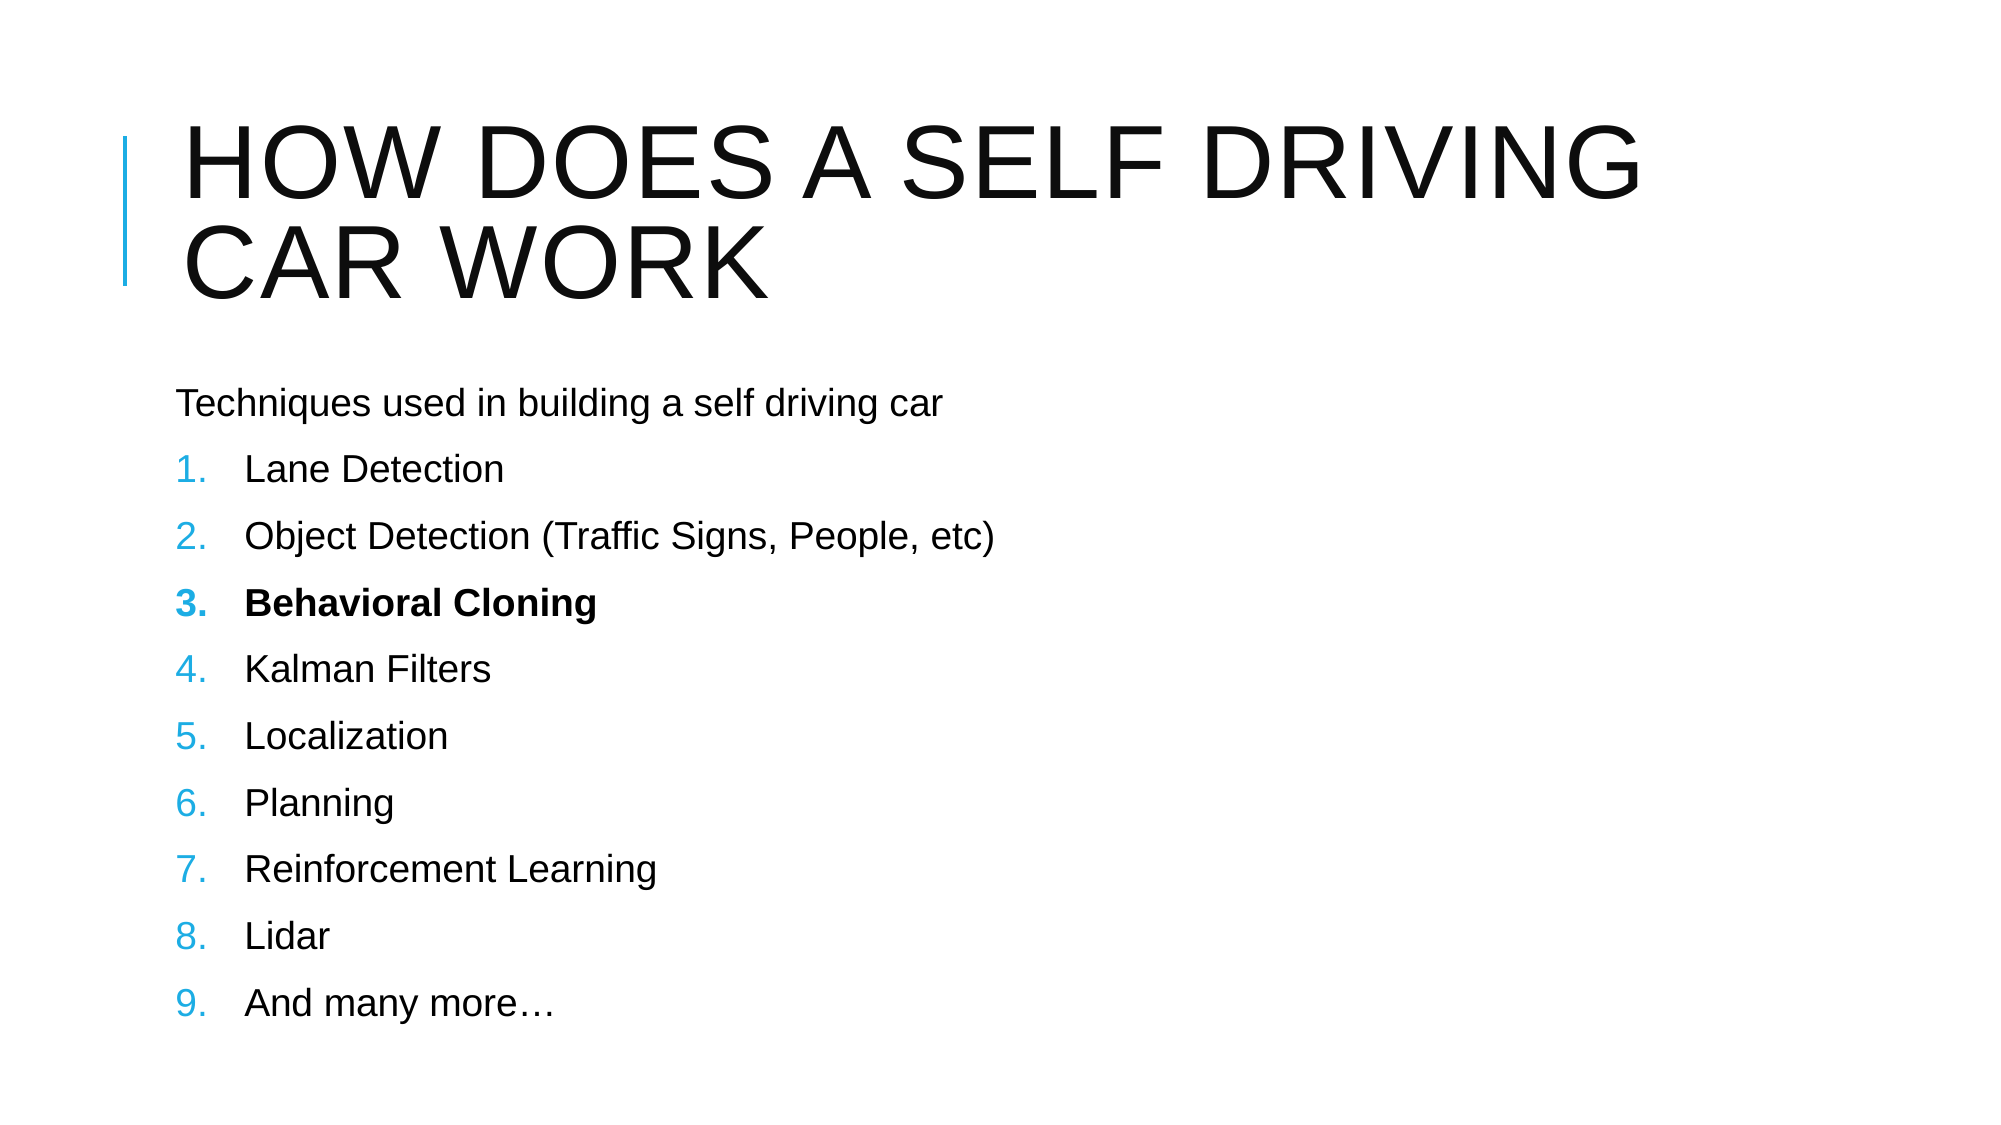

# How Does a Self Driving Car Work
Techniques used in building a self driving car
Lane Detection
Object Detection (Traffic Signs, People, etc)
Behavioral Cloning
Kalman Filters
Localization
Planning
Reinforcement Learning
Lidar
And many more…